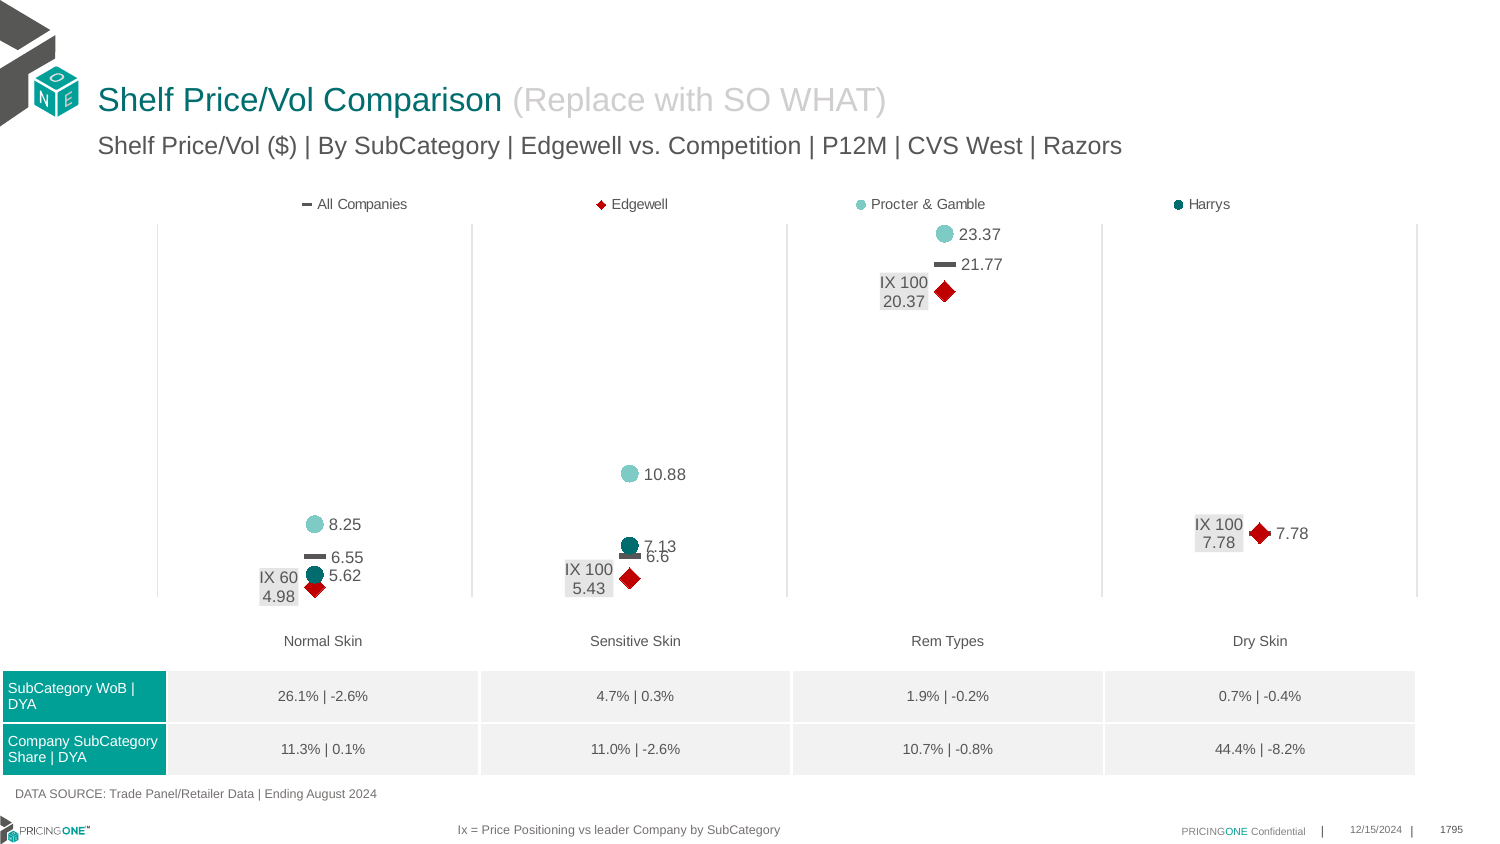

# Shelf Price/Vol Comparison (Replace with SO WHAT)
Shelf Price/Vol ($) | By SubCategory | Edgewell vs. Competition | P12M | CVS West | Razors

### Chart

| Category | All Companies | Edgewell | Procter & Gamble | Harrys |
|---|---|---|---|---|
| IX 60 | 6.55 | 4.98 | 8.25 | 5.62 |
| IX 100 | 6.6 | 5.43 | 10.88 | 7.13 |
| IX 100 | 21.77 | 20.37 | 23.37 | None |
| IX 100 | 7.78 | 7.78 | None | None |
|  | Normal Skin | Sensitive Skin | Rem Types | Dry Skin |
| --- | --- | --- | --- | --- |
| SubCategory WoB | DYA | 26.1% | -2.6% | 4.7% | 0.3% | 1.9% | -0.2% | 0.7% | -0.4% |
| Company SubCategory Share | DYA | 11.3% | 0.1% | 11.0% | -2.6% | 10.7% | -0.8% | 44.4% | -8.2% |
DATA SOURCE: Trade Panel/Retailer Data | Ending August 2024
Ix = Price Positioning vs leader Company by SubCategory
12/15/2024
1795